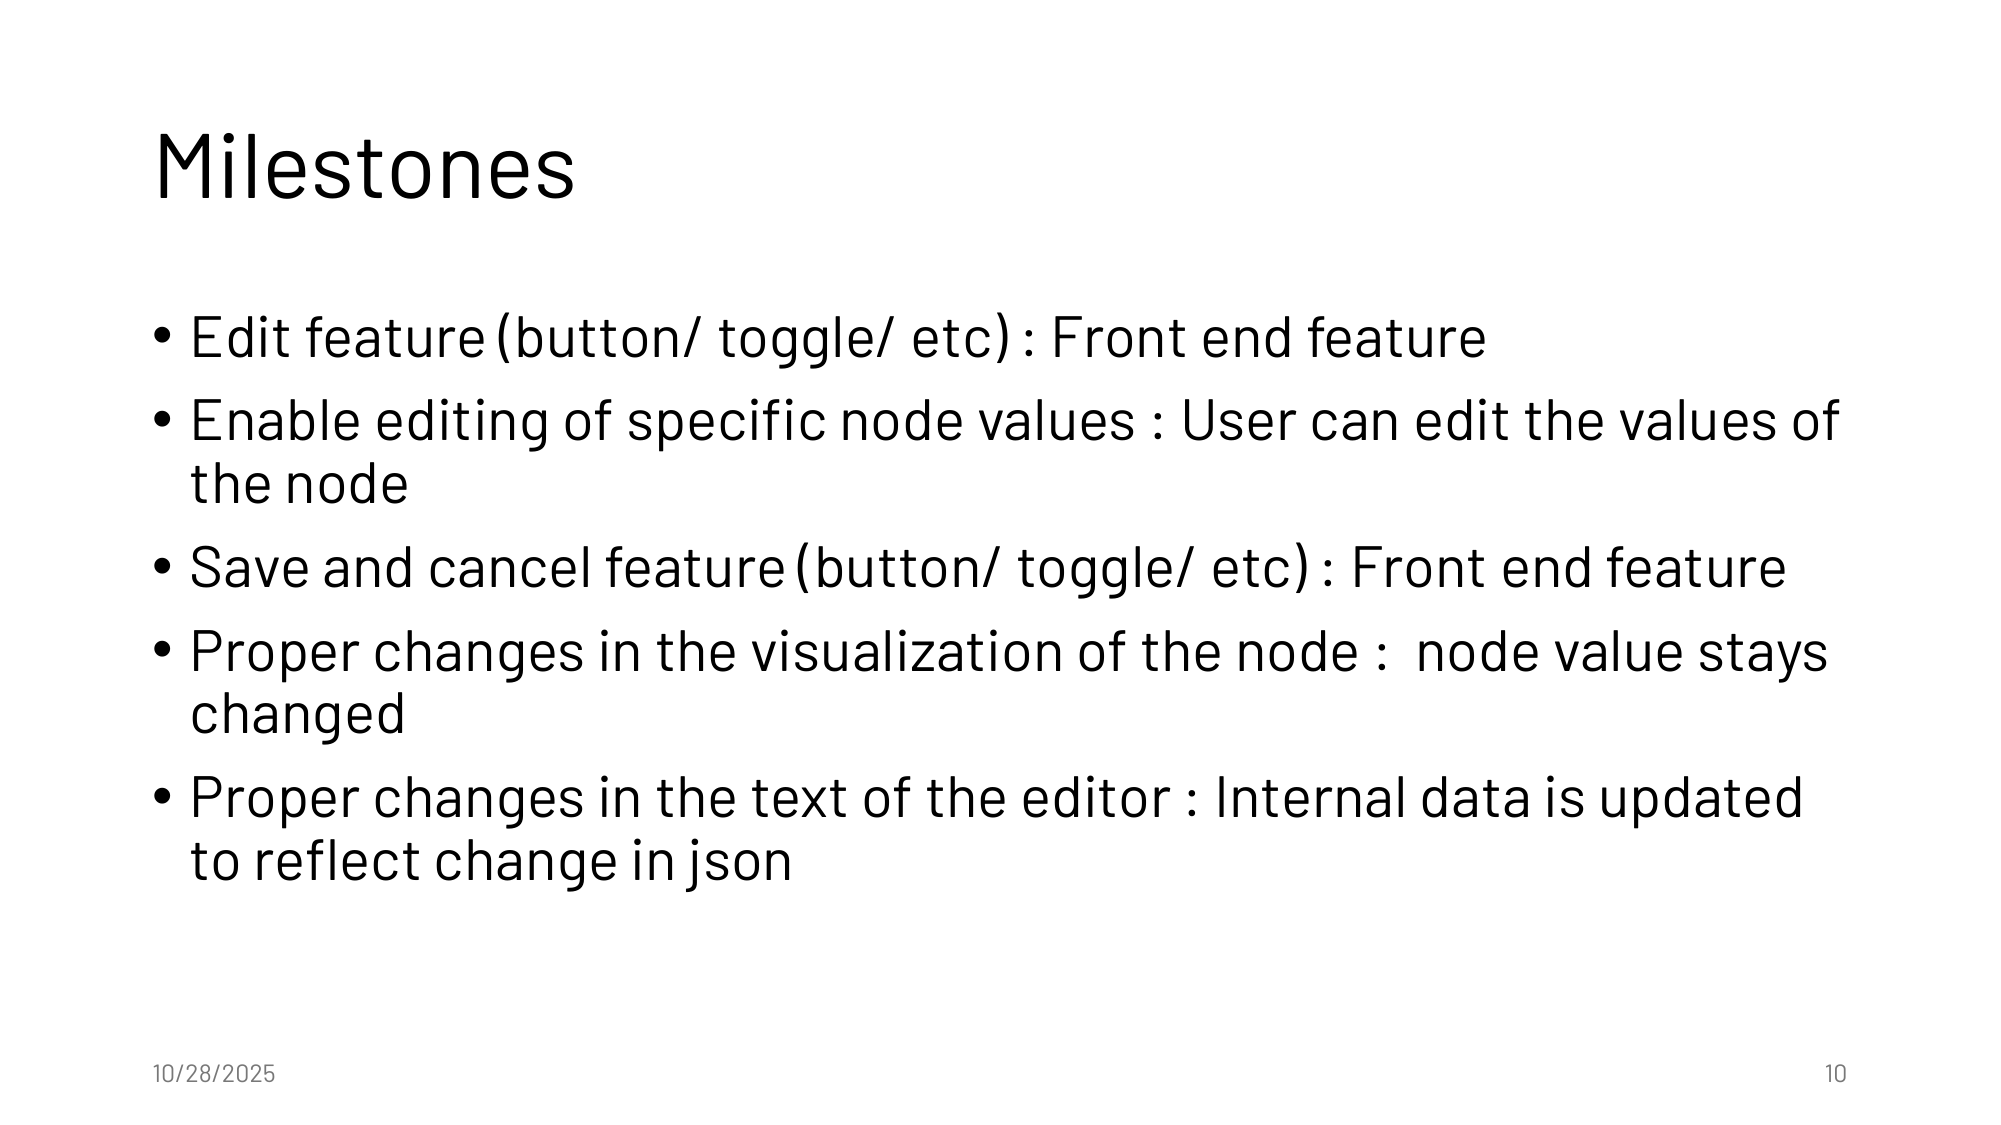

# Milestones
Edit feature (button/ toggle/ etc) : Front end feature
Enable editing of specific node values : User can edit the values of the node
Save and cancel feature (button/ toggle/ etc) : Front end feature
Proper changes in the visualization of the node :  node value stays changed
Proper changes in the text of the editor : Internal data is updated to reflect change in json
10/28/2025

10